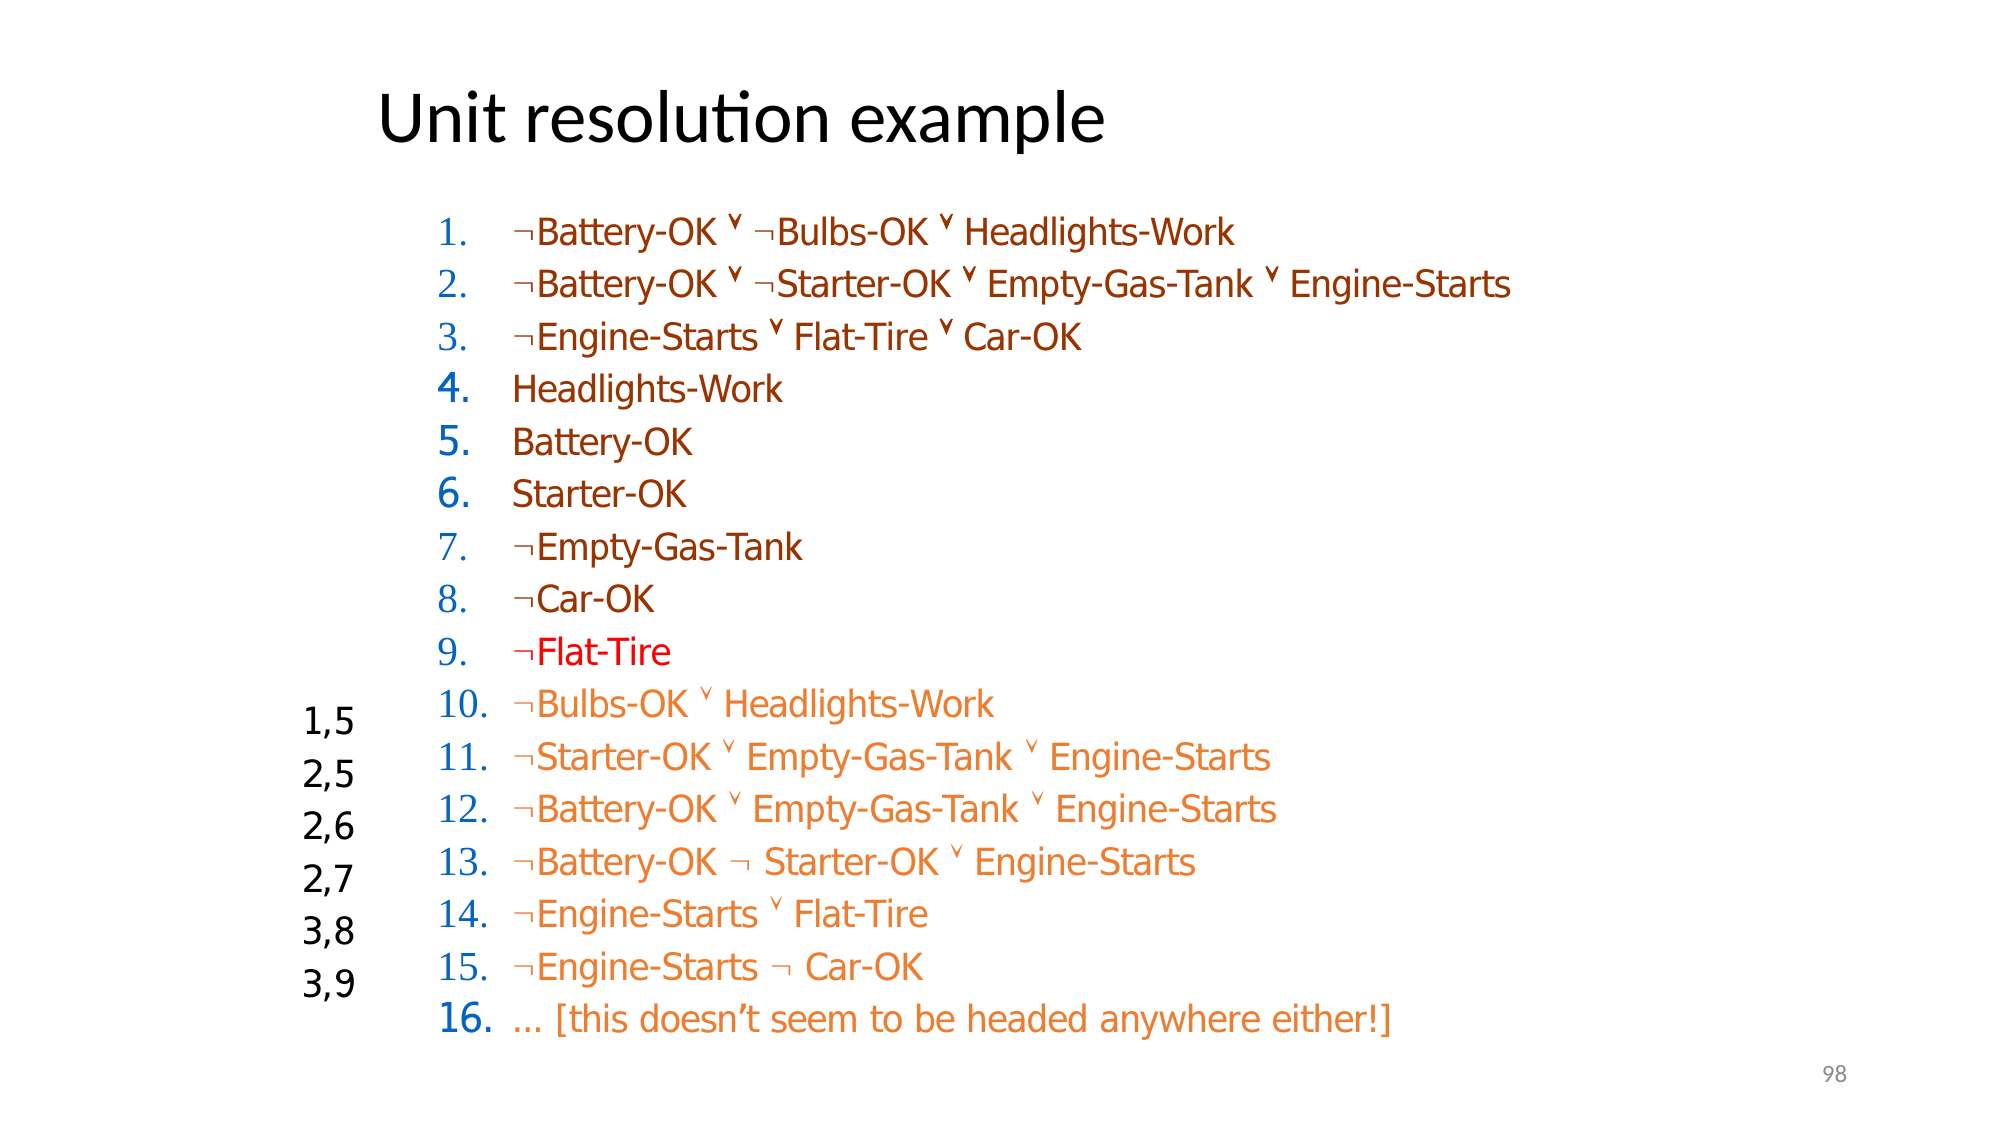

# Unit resolution example
¬Battery-OK ∨ ¬Bulbs-OK ∨ Headlights-Work
¬Battery-OK ∨ ¬Starter-OK ∨ Empty-Gas-Tank ∨ Engine-Starts
¬Engine-Starts ∨ Flat-Tire ∨ Car-OK
Headlights-Work
Battery-OK
Starter-OK
¬Empty-Gas-Tank
¬Car-OK
¬Flat-Tire
¬Bulbs-OK ∨ Headlights-Work
¬Starter-OK ∨ Empty-Gas-Tank ∨ Engine-Starts
¬Battery-OK ∨ Empty-Gas-Tank ∨ Engine-Starts
¬Battery-OK ¬ Starter-OK ∨ Engine-Starts
¬Engine-Starts ∨ Flat-Tire
¬Engine-Starts ¬ Car-OK
… [this doesn’t seem to be headed anywhere either!]
1,5
2,5
2,6
2,7
3,8
3,9
98